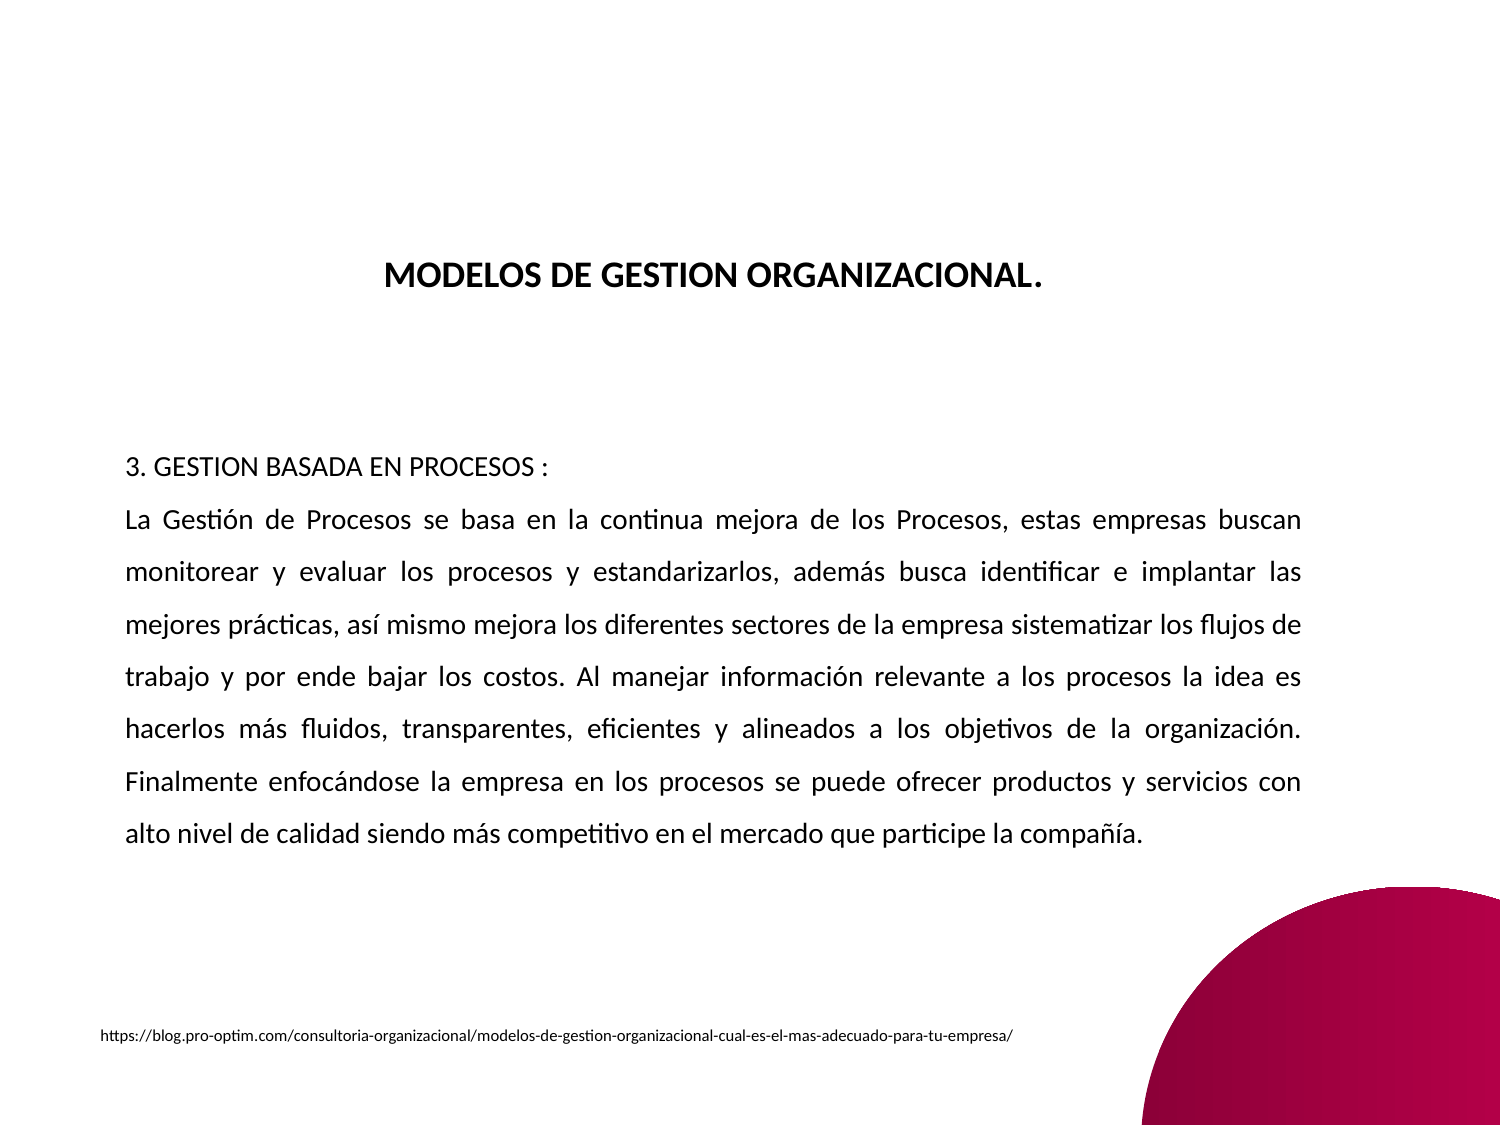

MODELOS DE GESTION ORGANIZACIONAL.

3. GESTION BASADA EN PROCESOS :
La Gestión de Procesos se basa en la continua mejora de los Procesos, estas empresas buscan monitorear y evaluar los procesos y estandarizarlos, además busca identificar e implantar las mejores prácticas, así mismo mejora los diferentes sectores de la empresa sistematizar los flujos de trabajo y por ende bajar los costos. Al manejar información relevante a los procesos la idea es hacerlos más fluidos, transparentes, eficientes y alineados a los objetivos de la organización. Finalmente enfocándose la empresa en los procesos se puede ofrecer productos y servicios con alto nivel de calidad siendo más competitivo en el mercado que participe la compañía.

https://blog.pro-optim.com/consultoria-organizacional/modelos-de-gestion-organizacional-cual-es-el-mas-adecuado-para-tu-empresa/